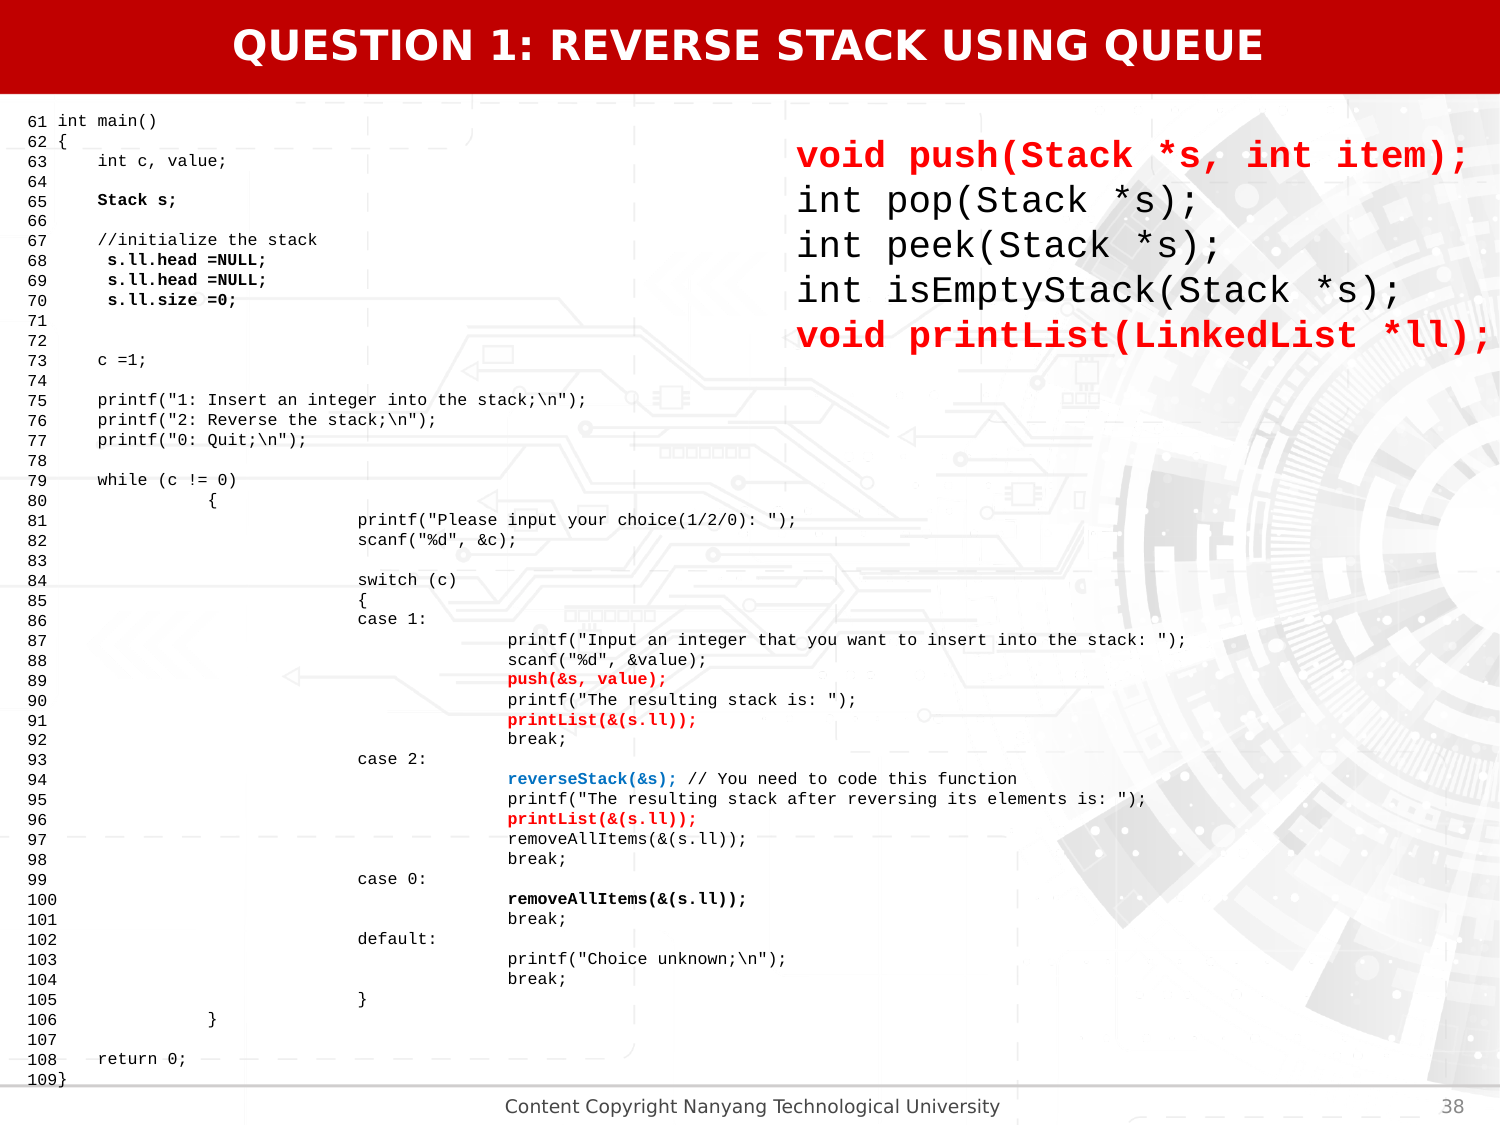

Question 1: Reverse Stack using Queue
# Question 1 - Template.c
int main()
{
    int c, value;

    Stack s;

    //initialize the stack
     s.ll.head =NULL;
     s.ll.head =NULL;
     s.ll.size =0;

    c =1;

    printf("1: Insert an integer into the stack;\n");
    printf("2: Reverse the stack;\n");
    printf("0: Quit;\n");

    while (c != 0)
	{
		printf("Please input your choice(1/2/0): ");
		scanf("%d", &c);

		switch (c)
		{
		case 1:
			printf("Input an integer that you want to insert into the stack: ");
			scanf("%d", &value);
			push(&s, value);
			printf("The resulting stack is: ");
			printList(&(s.ll));
			break;
		case 2:
			reverseStack(&s); // You need to code this function
			printf("The resulting stack after reversing its elements is: ");
			printList(&(s.ll));
			removeAllItems(&(s.ll));
			break;
		case 0:
			removeAllItems(&(s.ll));
			break;
		default:
			printf("Choice unknown;\n");
			break;
		}
	}

    return 0;
}
61
62
63
64
65
66
67
68
69
70
71
72
73
74
75
76
77
78
79
80
81
82
83
84
85
86
87
88
89
90
91
92
93
94
95
96
97
98
99
100
101
102
103
104
105
106
107
108
109

void push(Stack *s, int item);
int pop(Stack *s);
int peek(Stack *s);
int isEmptyStack(Stack *s);
void printList(LinkedList *ll);